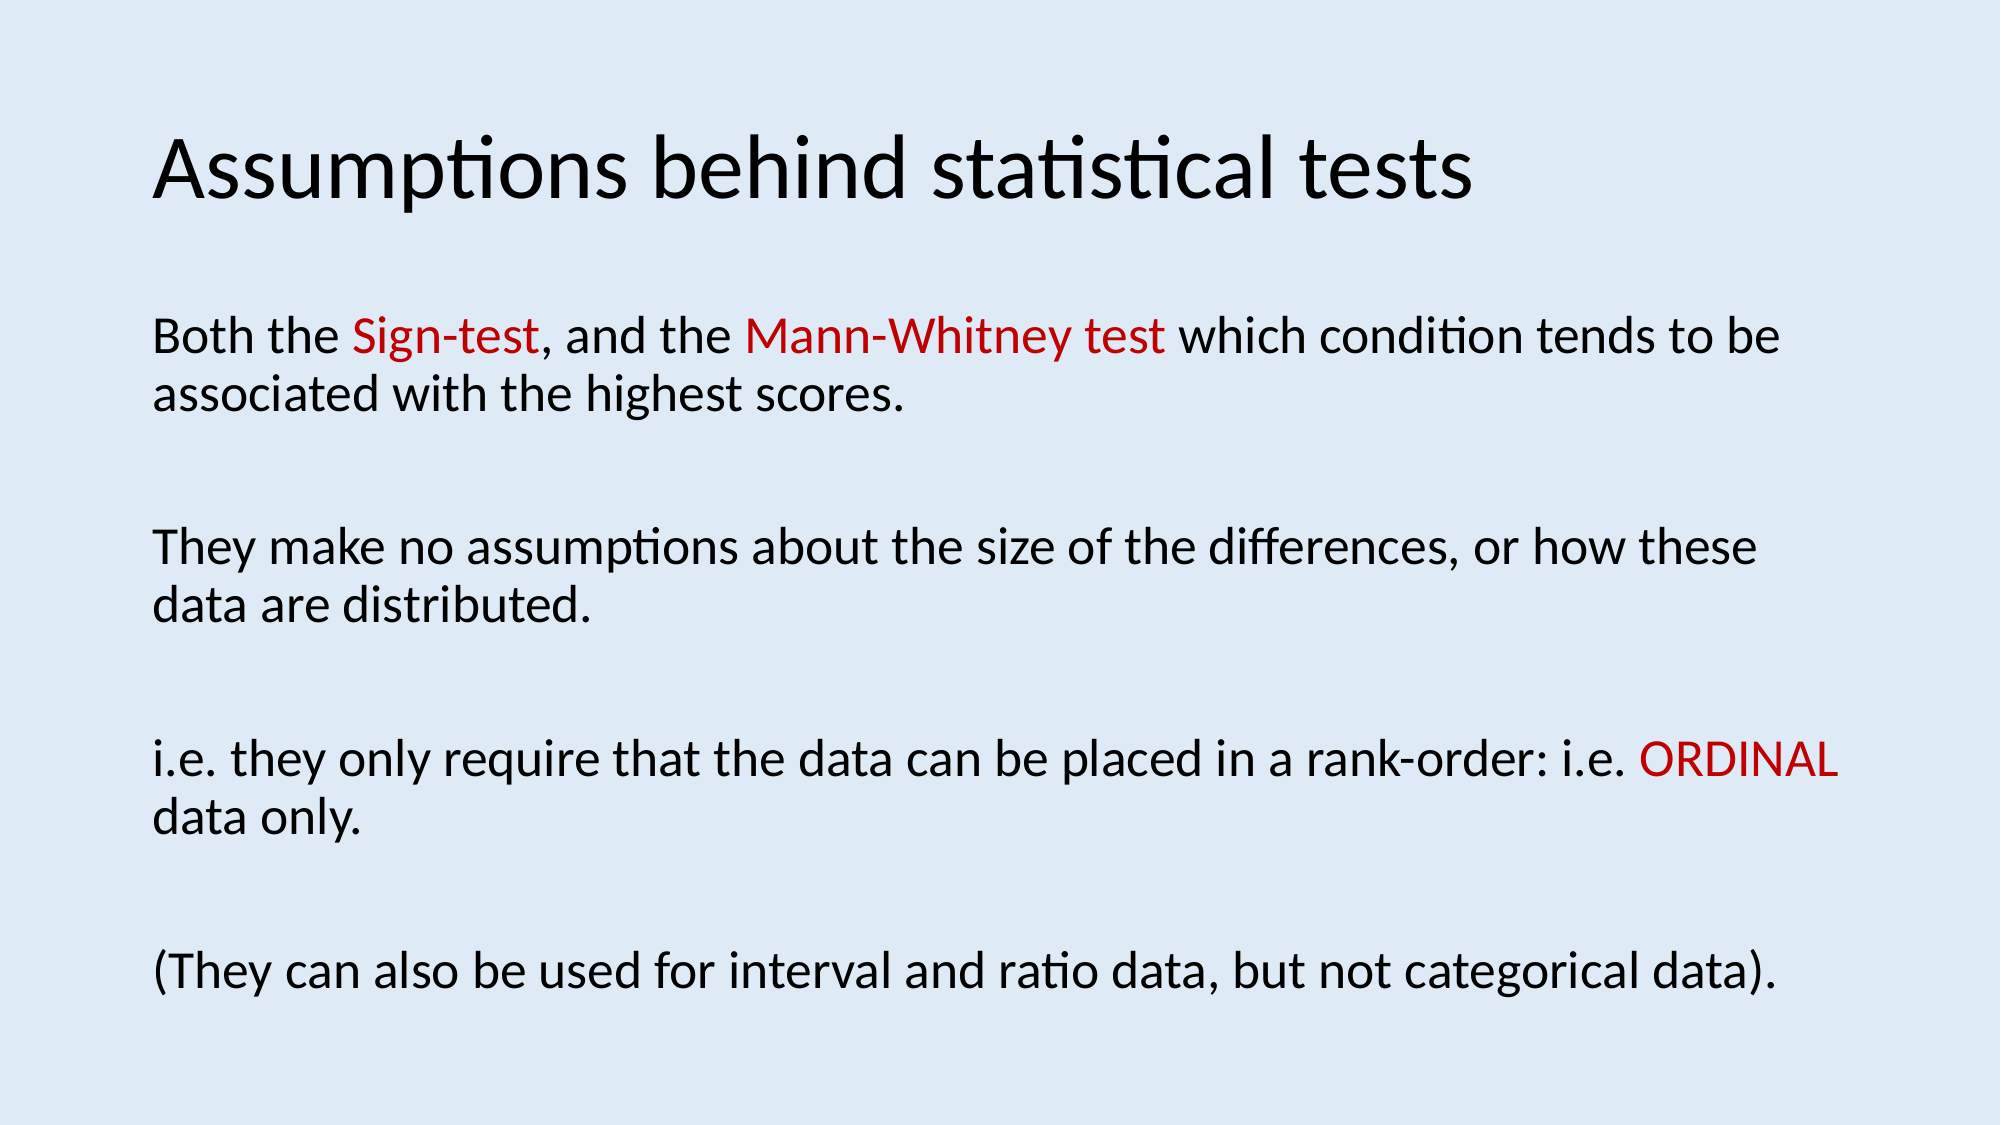

# Assumptions behind statistical tests
Both the Sign-test, and the Mann-Whitney test which condition tends to be associated with the highest scores.

They make no assumptions about the size of the differences, or how these data are distributed.

i.e. they only require that the data can be placed in a rank-order: i.e. ORDINAL data only.

(They can also be used for interval and ratio data, but not categorical data).